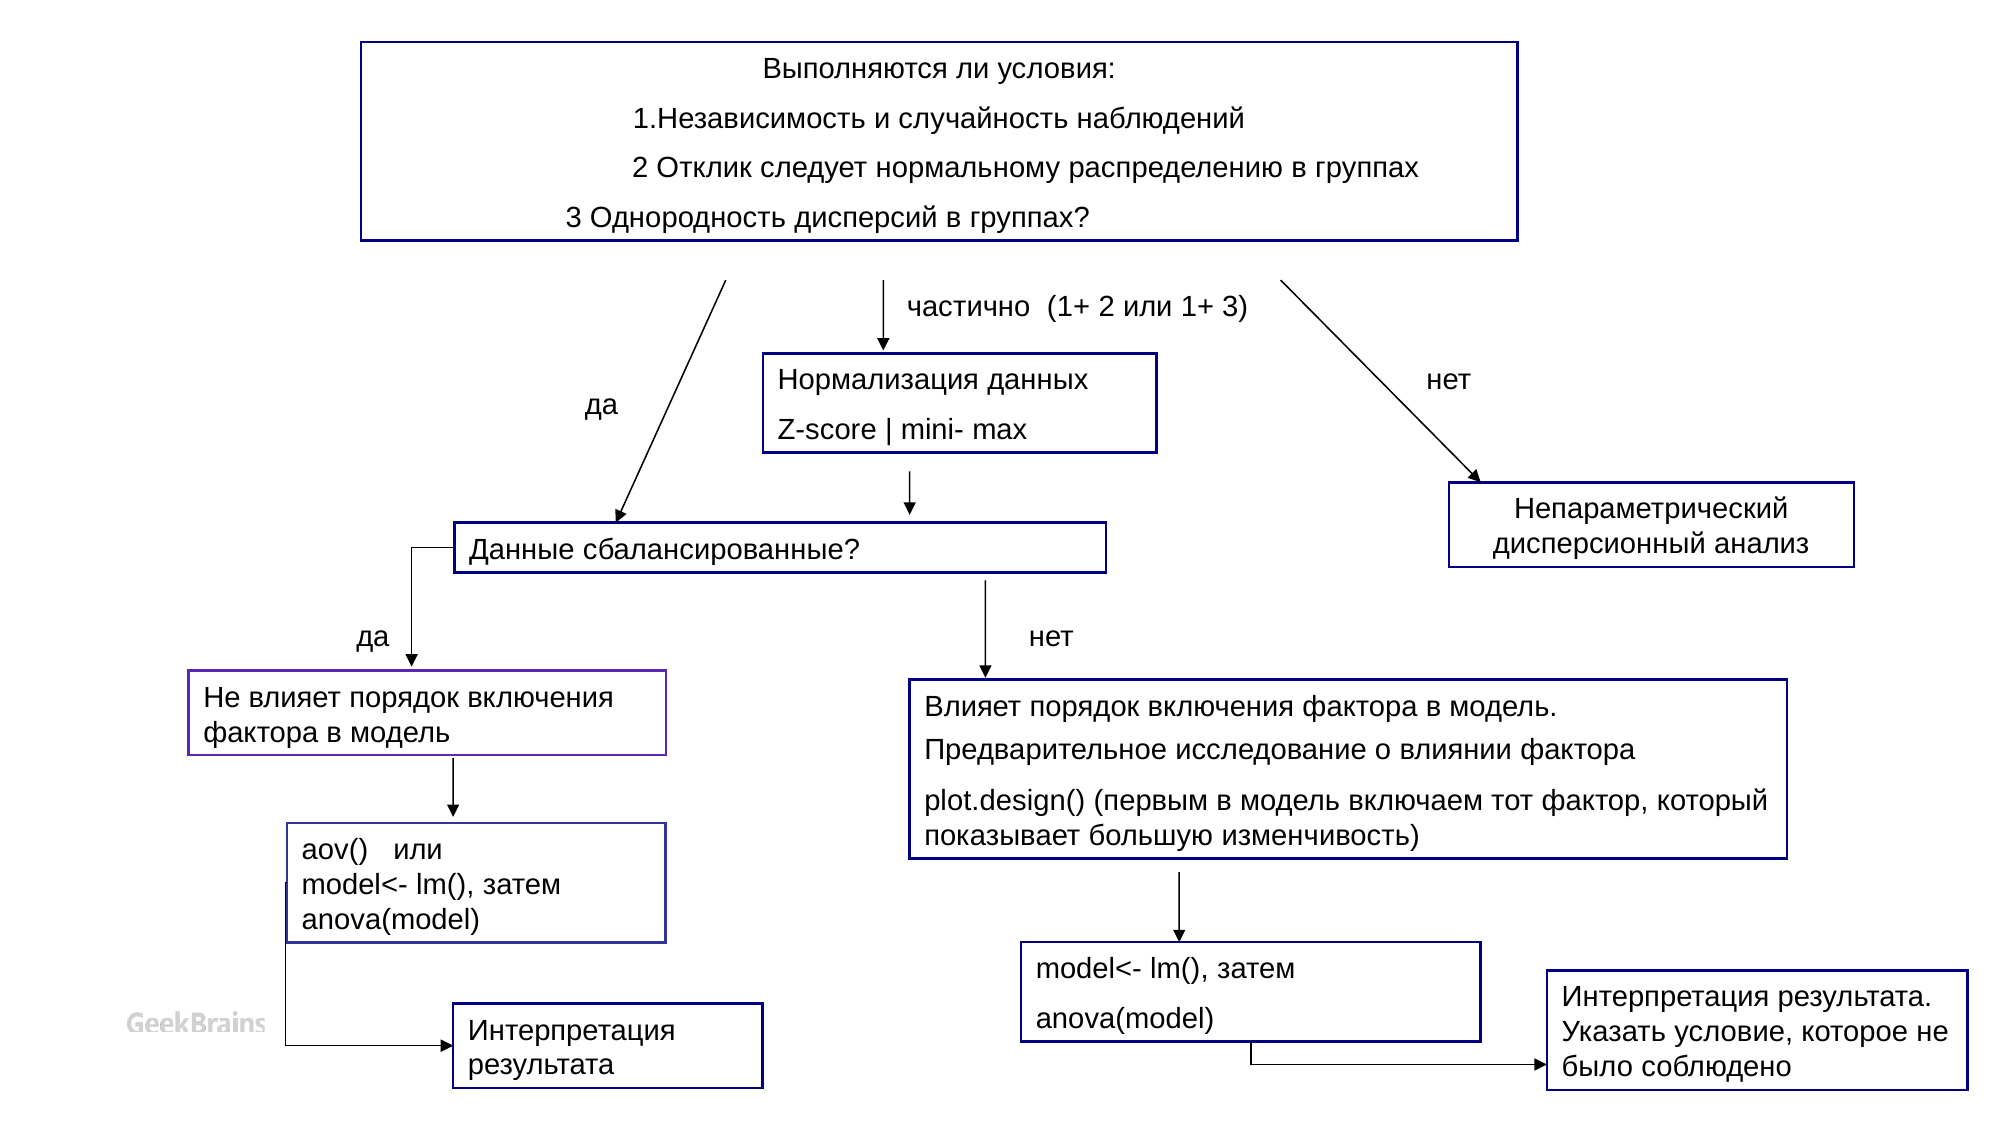

Выполняются ли условия:
1.Независимость и случайность наблюдений
                     2 Отклик следует нормальному распределению в группах
                       3 Однородность дисперсий в группах?

частично  (1+ 2 или 1+ 3)

Нормализация данных
Z-score | mini- max
нет
да

Непараметрический дисперсионный анализ
Данные сбалансированные?

да

нет
Не влияет порядок включения фактора в модель
Влияет порядок включения фактора в модель.  Предварительное исследование о влиянии фактора
plot.design() (первым в модель включаем тот фактор, который показывает большую изменчивость)

aov()   или
model<- lm(), затем
anova(model)

model<- lm(), затем
anova(model)
Интерпретация результата. Указать условие, которое не было соблюдено
Интерпретация результата